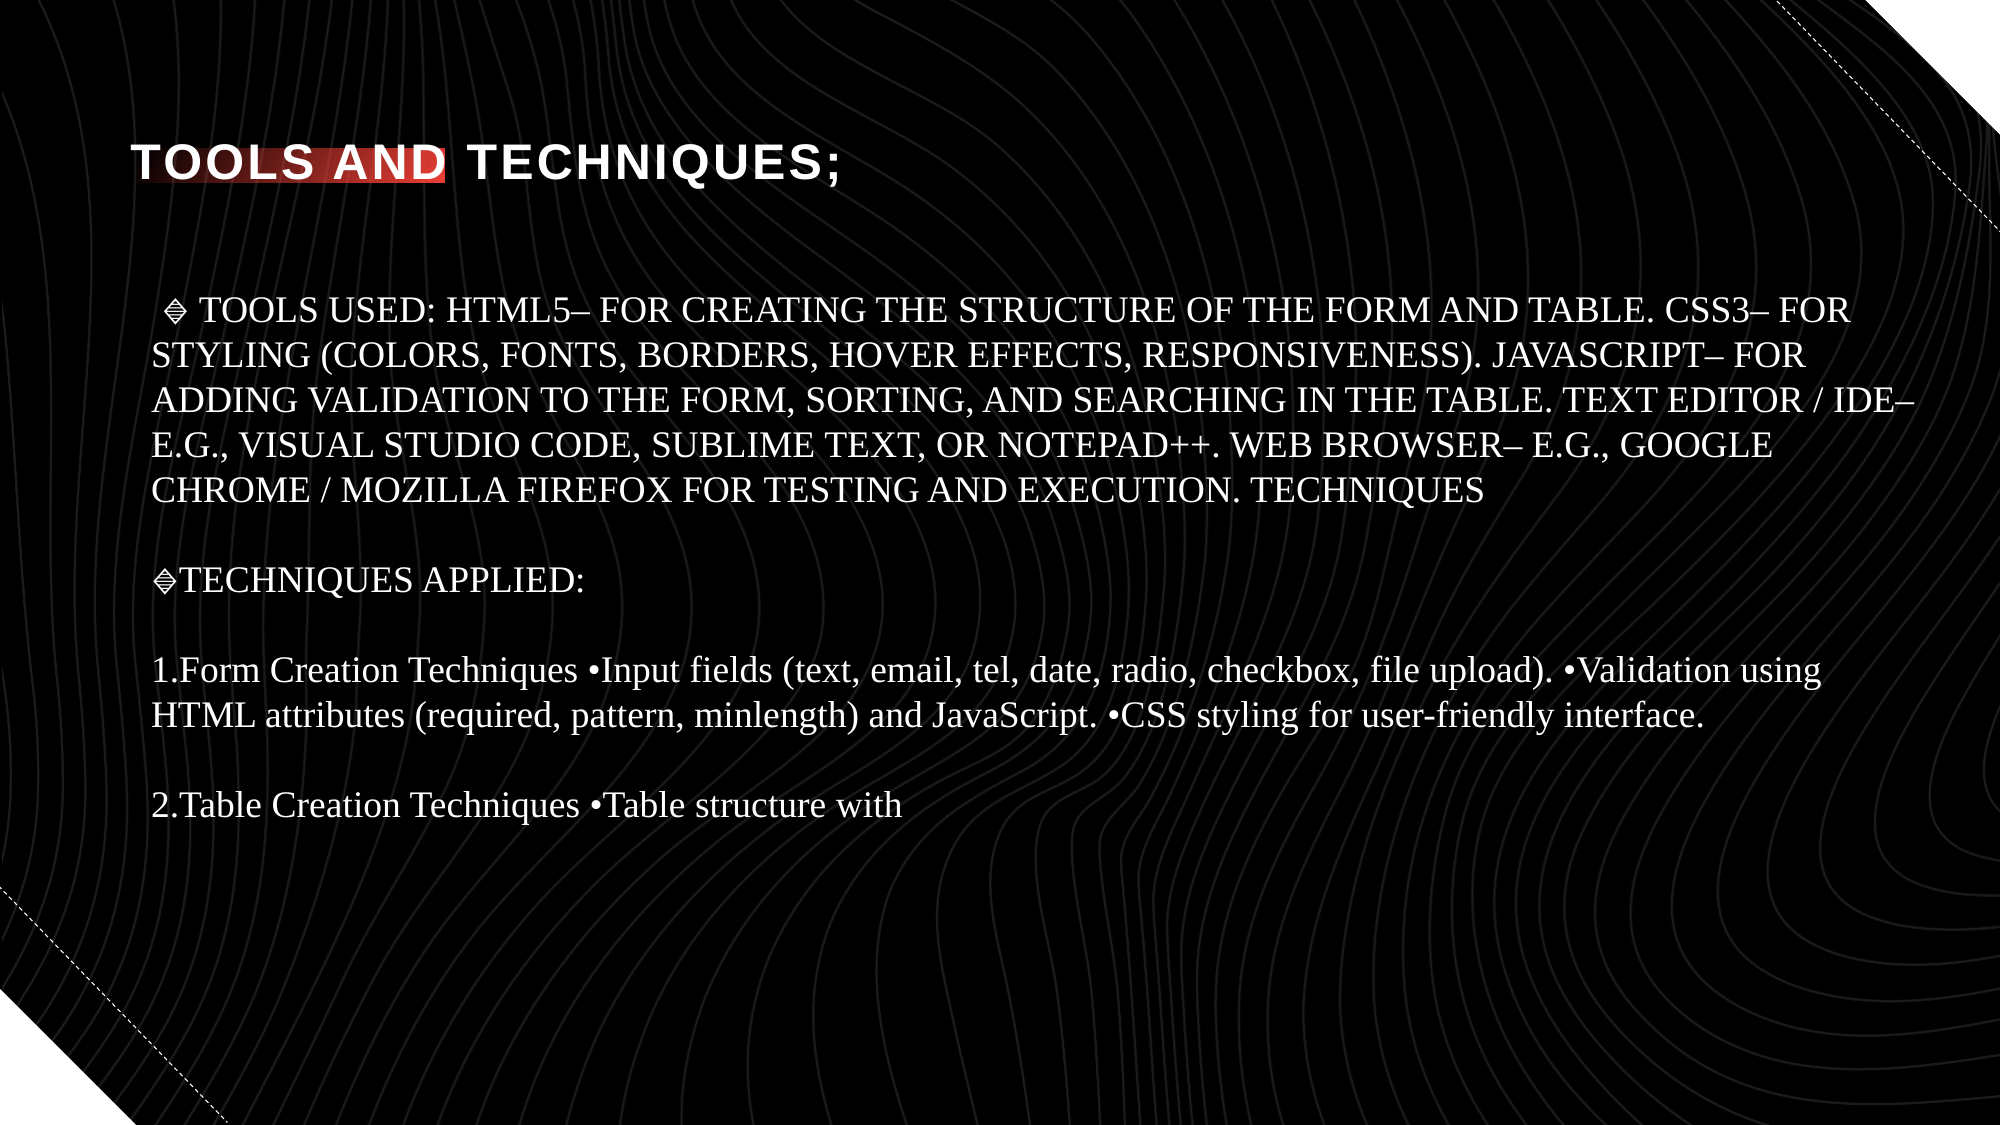

# TOOLS AND TECHNIQUES;

 🔹 TOOLS USED: HTML5– FOR CREATING THE STRUCTURE OF THE FORM AND TABLE. CSS3– FOR STYLING (COLORS, FONTS, BORDERS, HOVER EFFECTS, RESPONSIVENESS). JAVASCRIPT– FOR ADDING VALIDATION TO THE FORM, SORTING, AND SEARCHING IN THE TABLE. TEXT EDITOR / IDE– E.G., VISUAL STUDIO CODE, SUBLIME TEXT, OR NOTEPAD++. WEB BROWSER– E.G., GOOGLE CHROME / MOZILLA FIREFOX FOR TESTING AND EXECUTION. TECHNIQUES

🔹TECHNIQUES APPLIED:

1.Form Creation Techniques •Input fields (text, email, tel, date, radio, checkbox, file upload). •Validation using HTML attributes (required, pattern, minlength) and JavaScript. •CSS styling for user-friendly interface.

2.Table Creation Techniques •Table structure with